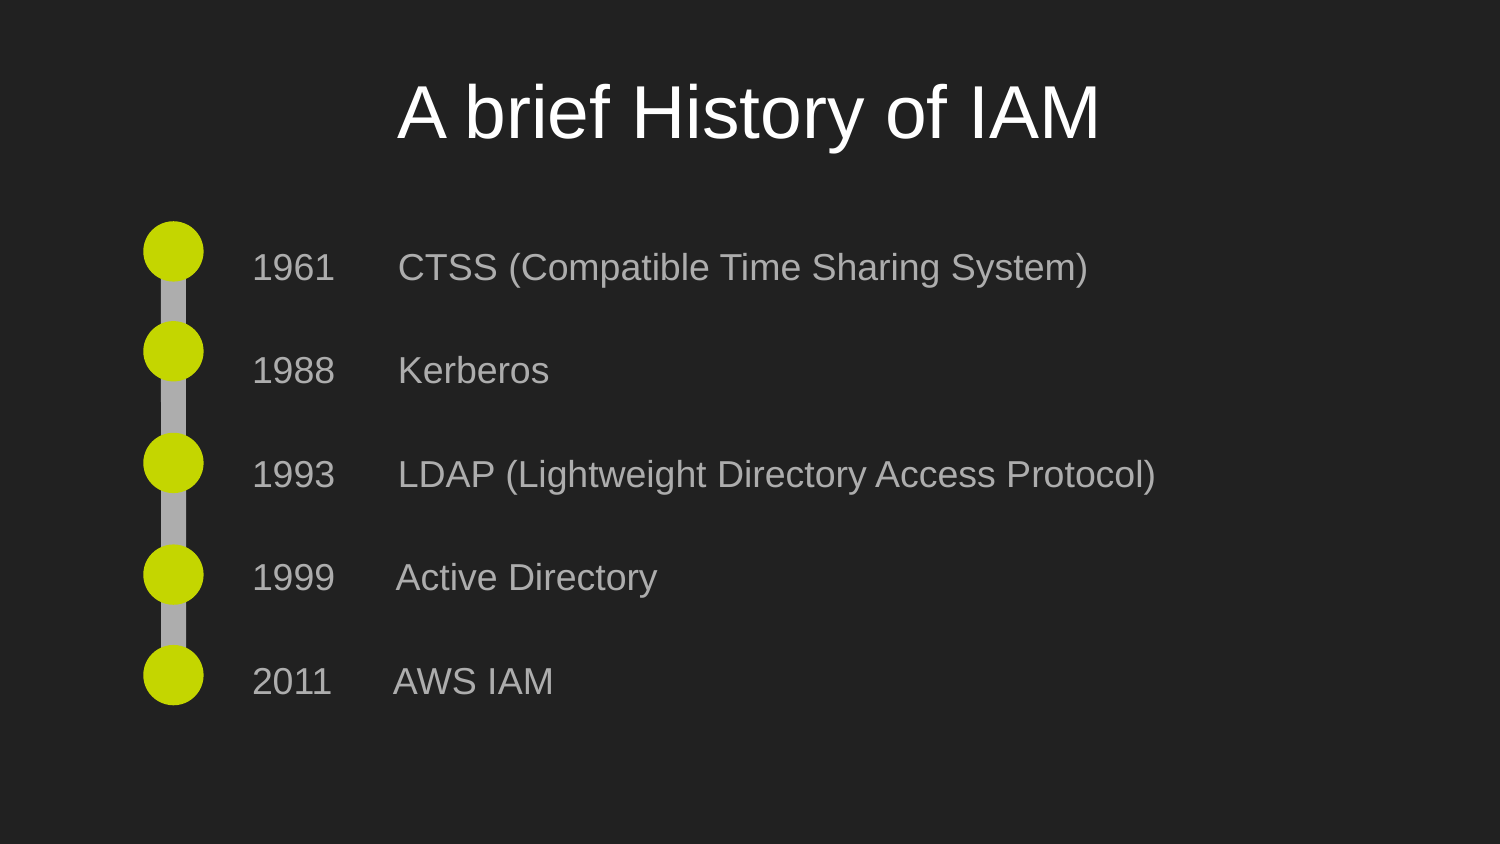

# A brief History of IAM

1961      CTSS (Compatible Time Sharing System)

1988      Kerberos

1993      LDAP (Lightweight Directory Access Protocol)

1999      Active Directory

2011      AWS IAM